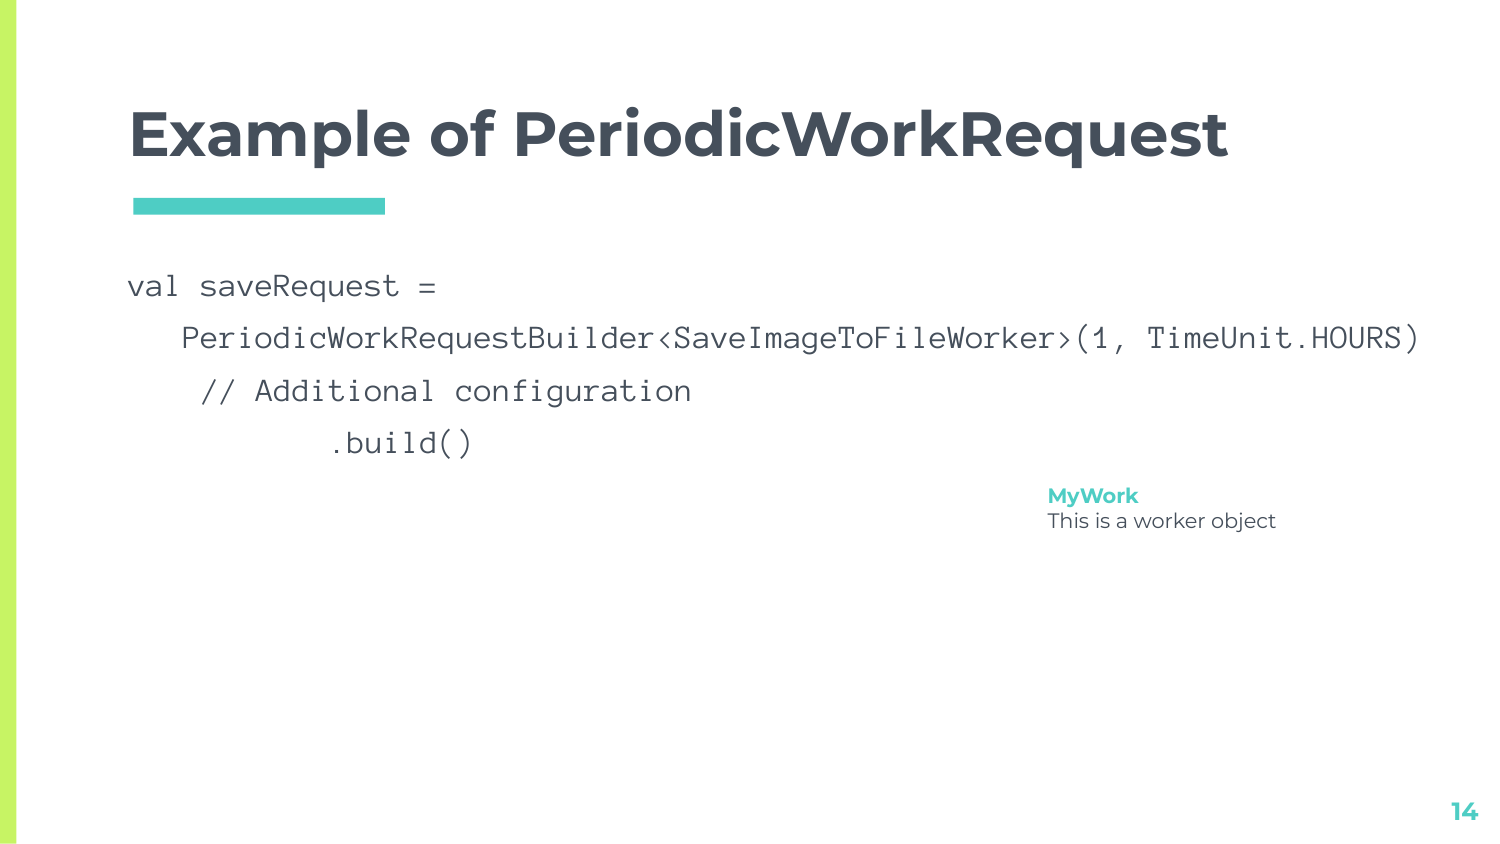

# Example of PeriodicWorkRequest
val saveRequest =
   PeriodicWorkRequestBuilder<SaveImageToFileWorker>(1, TimeUnit.HOURS)
    // Additional configuration
           .build()

MyWork
This is a worker object
14